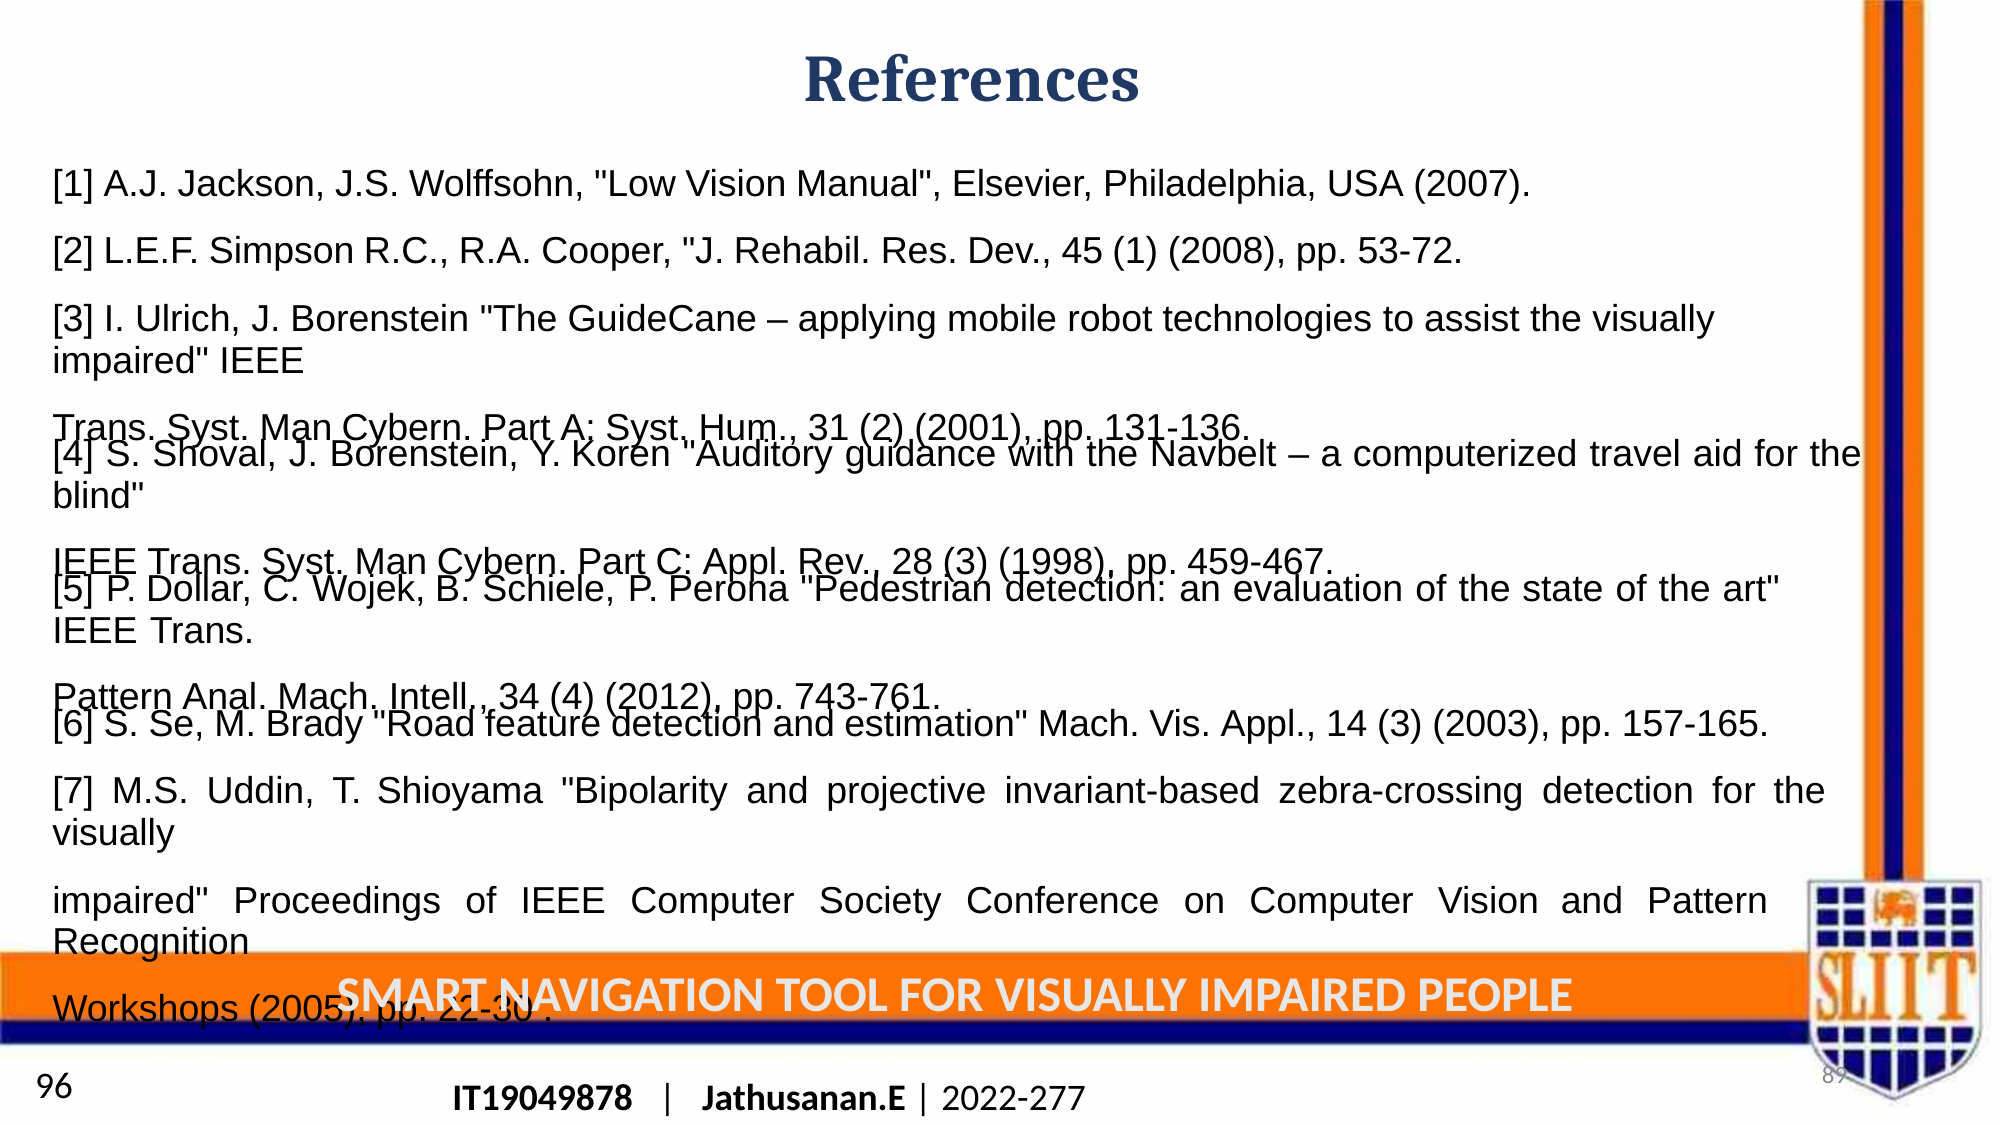

References
[1] A.J. Jackson, J.S. Wolffsohn, "Low Vision Manual", Elsevier, Philadelphia, USA (2007).
[2] L.E.F. Simpson R.C., R.A. Cooper, "J. Rehabil. Res. Dev., 45 (1) (2008), pp. 53-72.
[3] I. Ulrich, J. Borenstein "The GuideCane – applying mobile robot technologies to assist the visually impaired" IEEE
Trans. Syst. Man Cybern. Part A: Syst. Hum., 31 (2) (2001), pp. 131-136.
[4] S. Shoval, J. Borenstein, Y. Koren "Auditory guidance with the Navbelt – a computerized travel aid for the blind"
IEEE Trans. Syst. Man Cybern. Part C: Appl. Rev., 28 (3) (1998), pp. 459-467.
[5] P. Dollar, C. Wojek, B. Schiele, P. Perona "Pedestrian detection: an evaluation of the state of the art" IEEE Trans.
Pattern Anal. Mach. Intell., 34 (4) (2012), pp. 743-761.
[6] S. Se, M. Brady "Road feature detection and estimation" Mach. Vis. Appl., 14 (3) (2003), pp. 157-165.
[7] M.S. Uddin, T. Shioyama "Bipolarity and projective invariant-based zebra-crossing detection for the visually
impaired" Proceedings of IEEE Computer Society Conference on Computer Vision and Pattern Recognition
Workshops (2005), pp. 22-30 .
SMART NAVIGATION TOOL FOR VISUALLY IMPAIRED PEOPLE
89
96
IT19049878 | Jathusanan.E | 2022-277